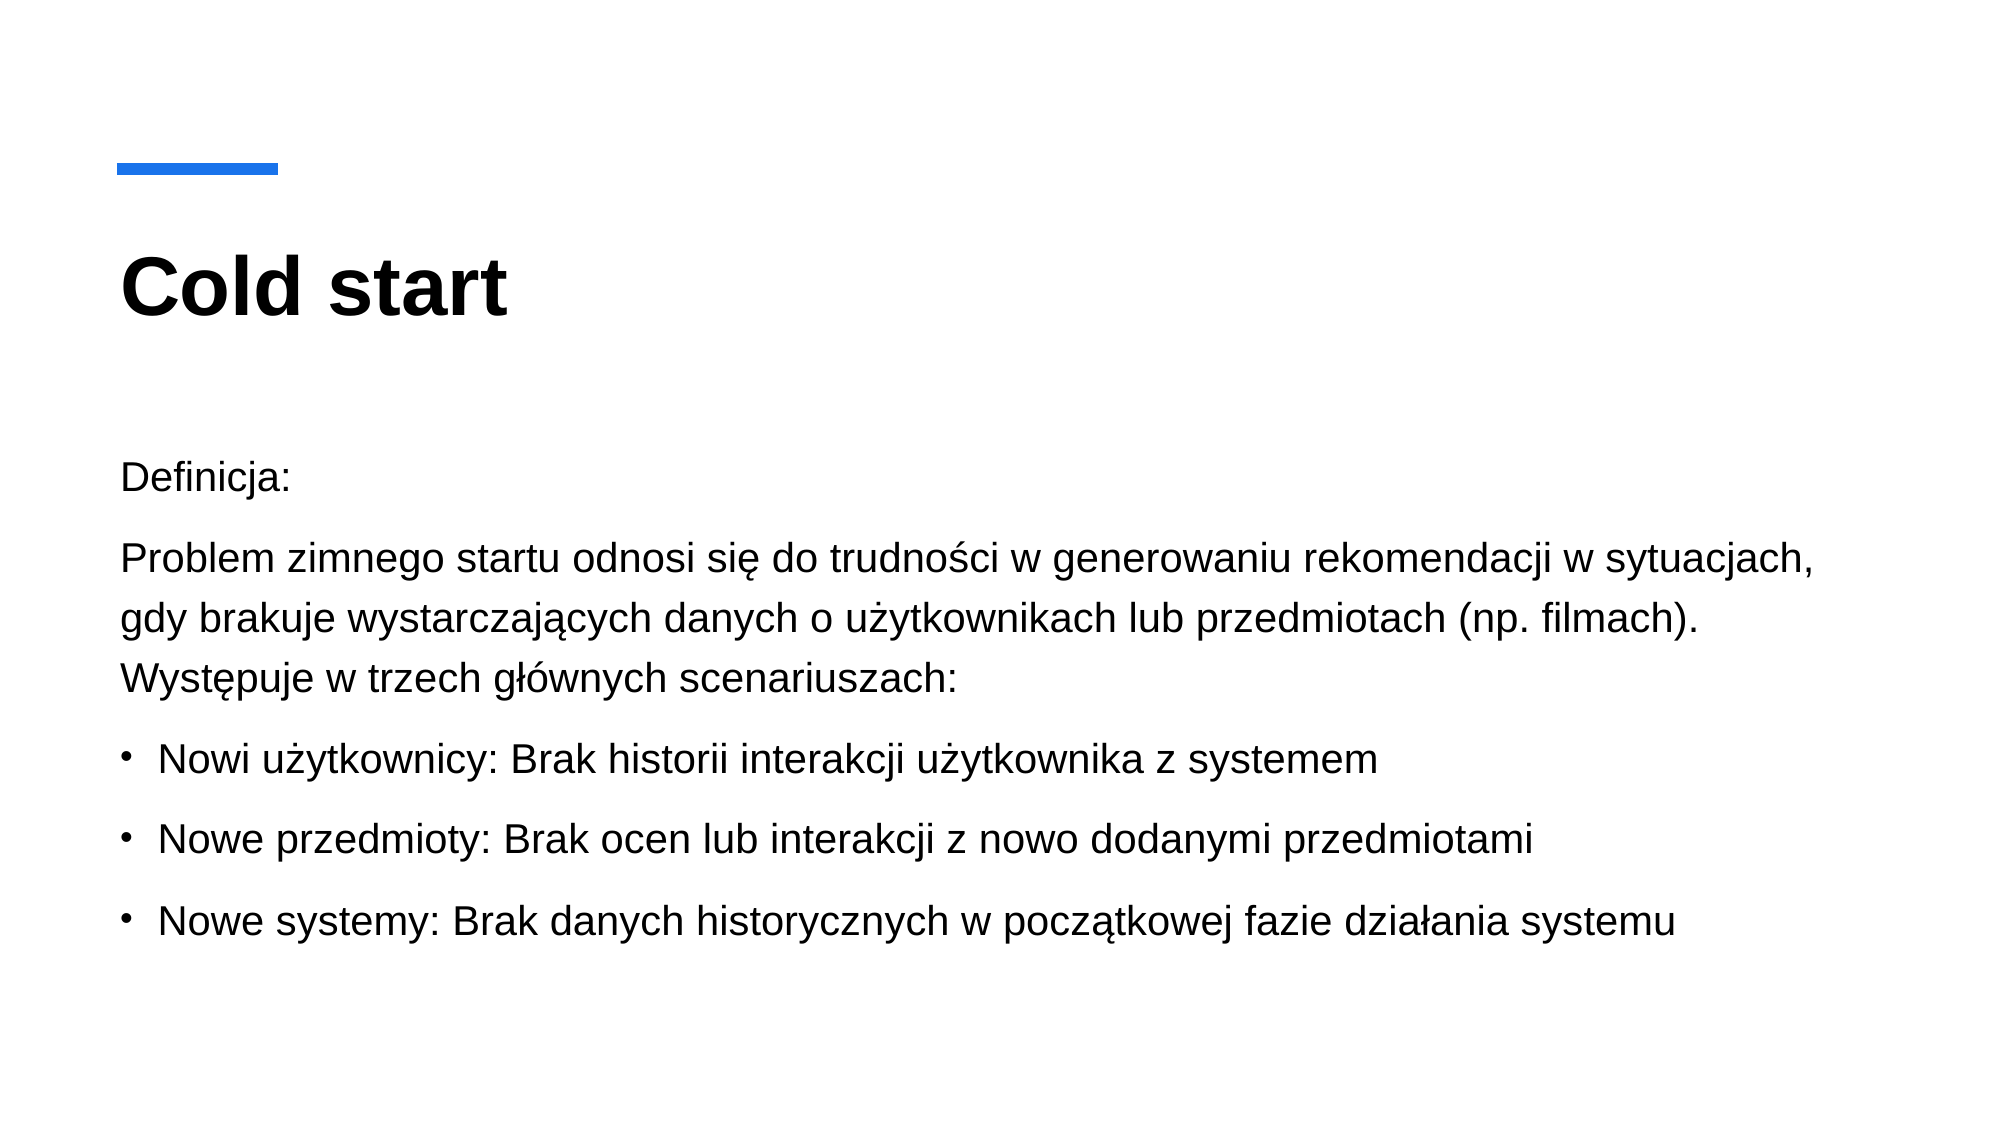

# Cold start
Definicja:
Problem zimnego startu odnosi się do trudności w generowaniu rekomendacji w sytuacjach, gdy brakuje wystarczających danych o użytkownikach lub przedmiotach (np. filmach). Występuje w trzech głównych scenariuszach:
Nowi użytkownicy: Brak historii interakcji użytkownika z systemem
Nowe przedmioty: Brak ocen lub interakcji z nowo dodanymi przedmiotami
Nowe systemy: Brak danych historycznych w początkowej fazie działania systemu